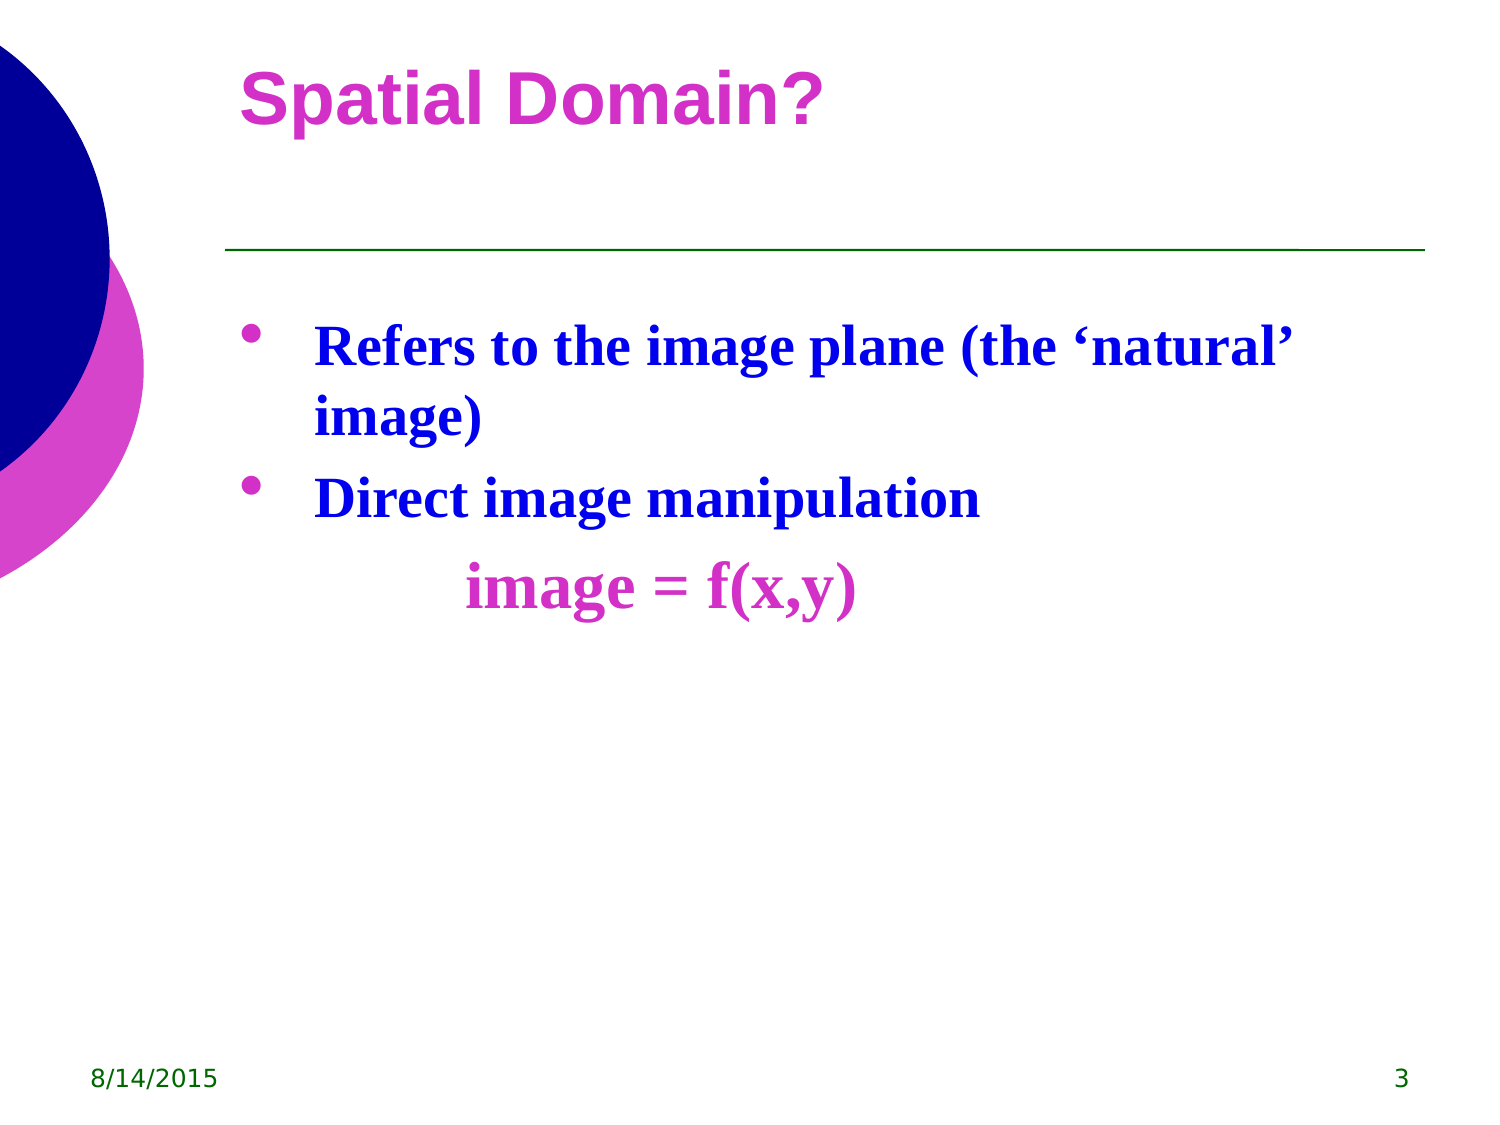

# Spatial Domain?
Refers to the image plane (the ‘natural’ image)
Direct image manipulation
         image = f(x,y))

Refers to the image plane (the ‘natural’ image)
Direct image manipulation

8/14/2015
3